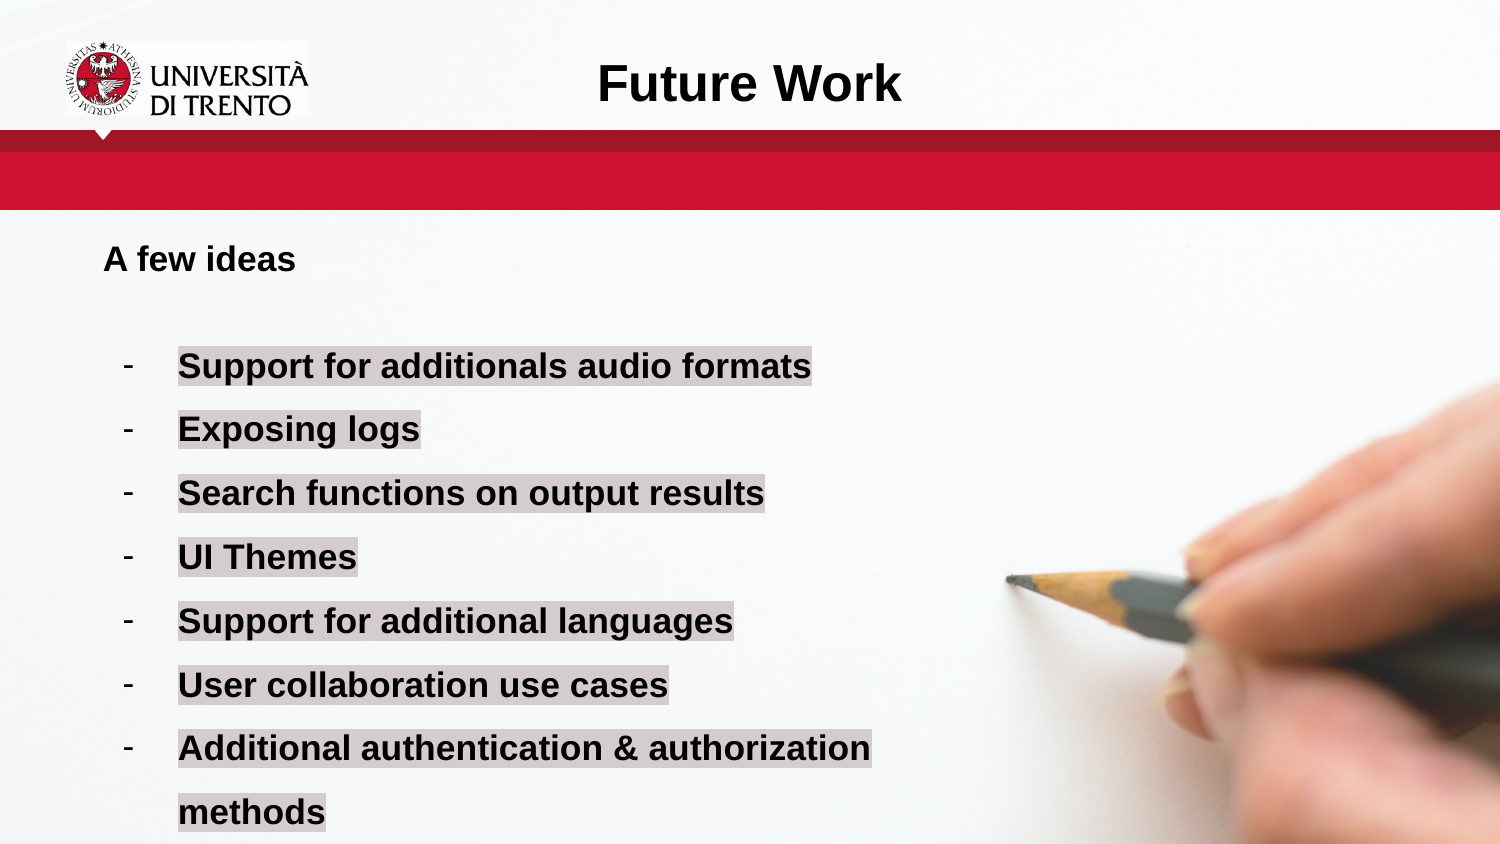

# Future Work
A few ideas

Support for additionals audio formats
Exposing logs
Search functions on output results
UI Themes
Support for additional languages
User collaboration use cases
Additional authentication & authorization methods
Data export